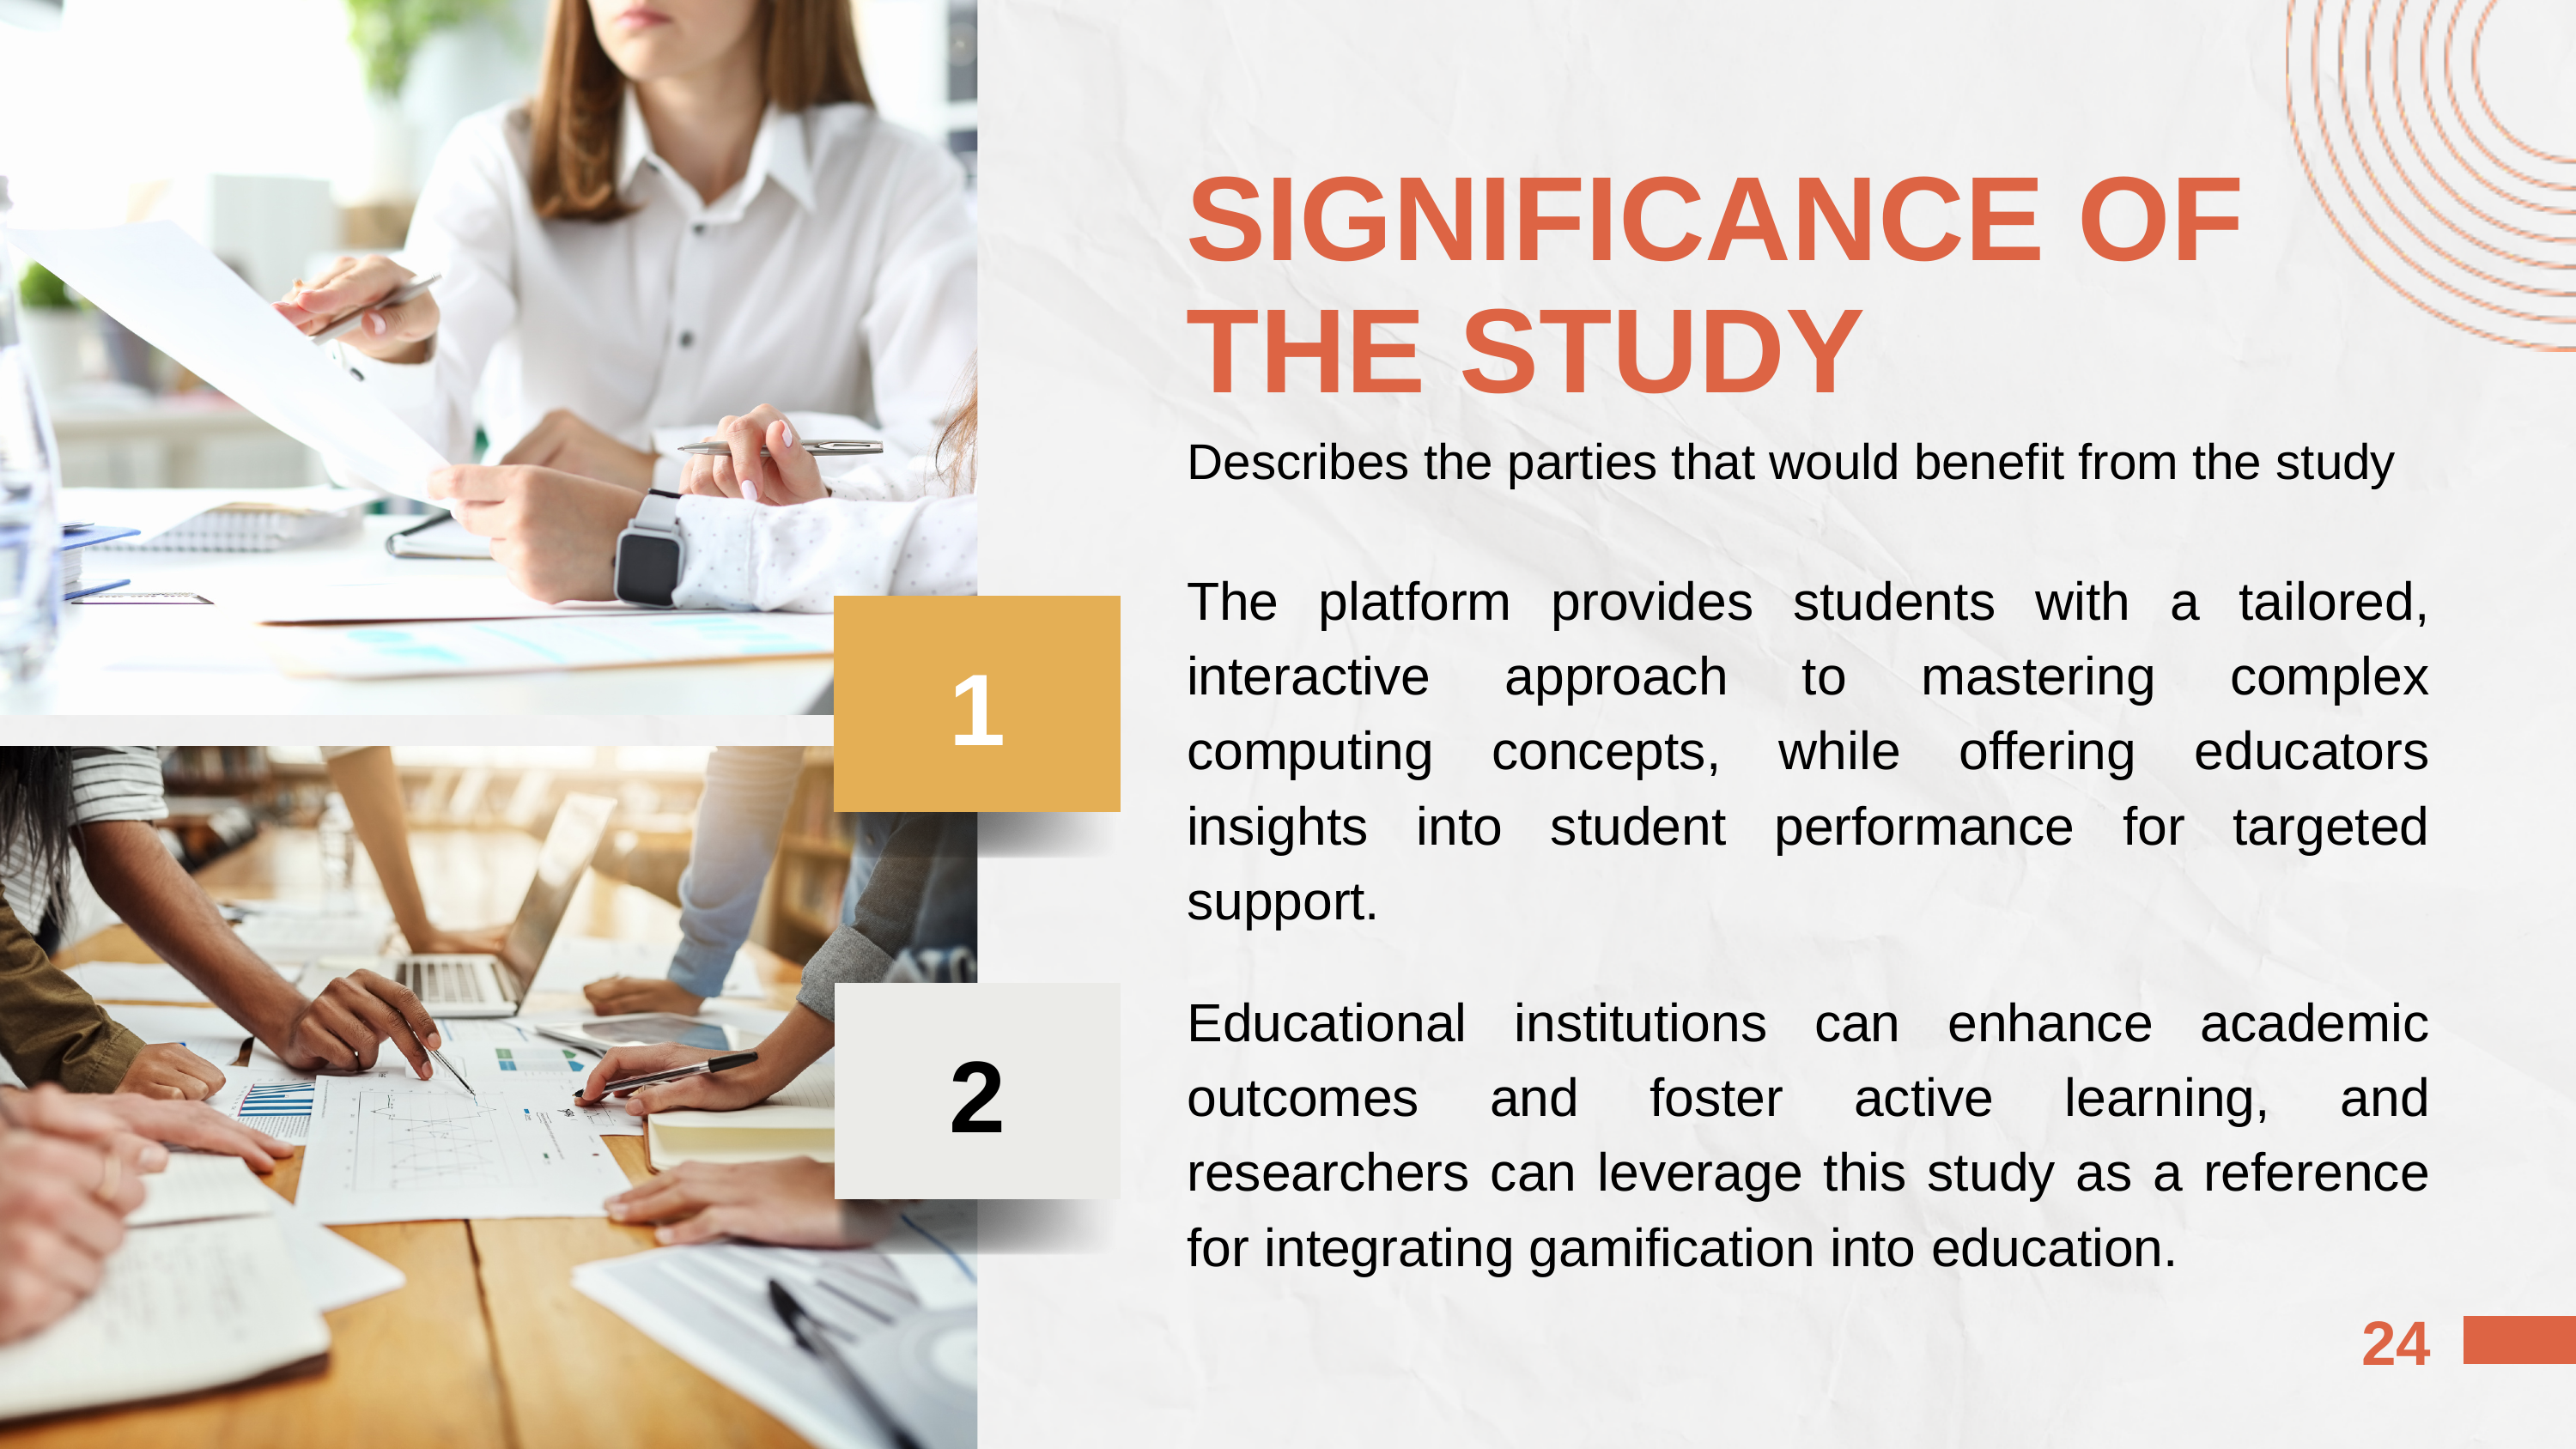

SIGNIFICANCE OF THE STUDY
Describes the parties that would benefit from the study
The platform provides students with a tailored, interactive approach to mastering complex computing concepts, while offering educators insights into student performance for targeted support.

1

Educational institutions can enhance academic outcomes and foster active learning, and researchers can leverage this study as a reference for integrating gamification into education.

2

24